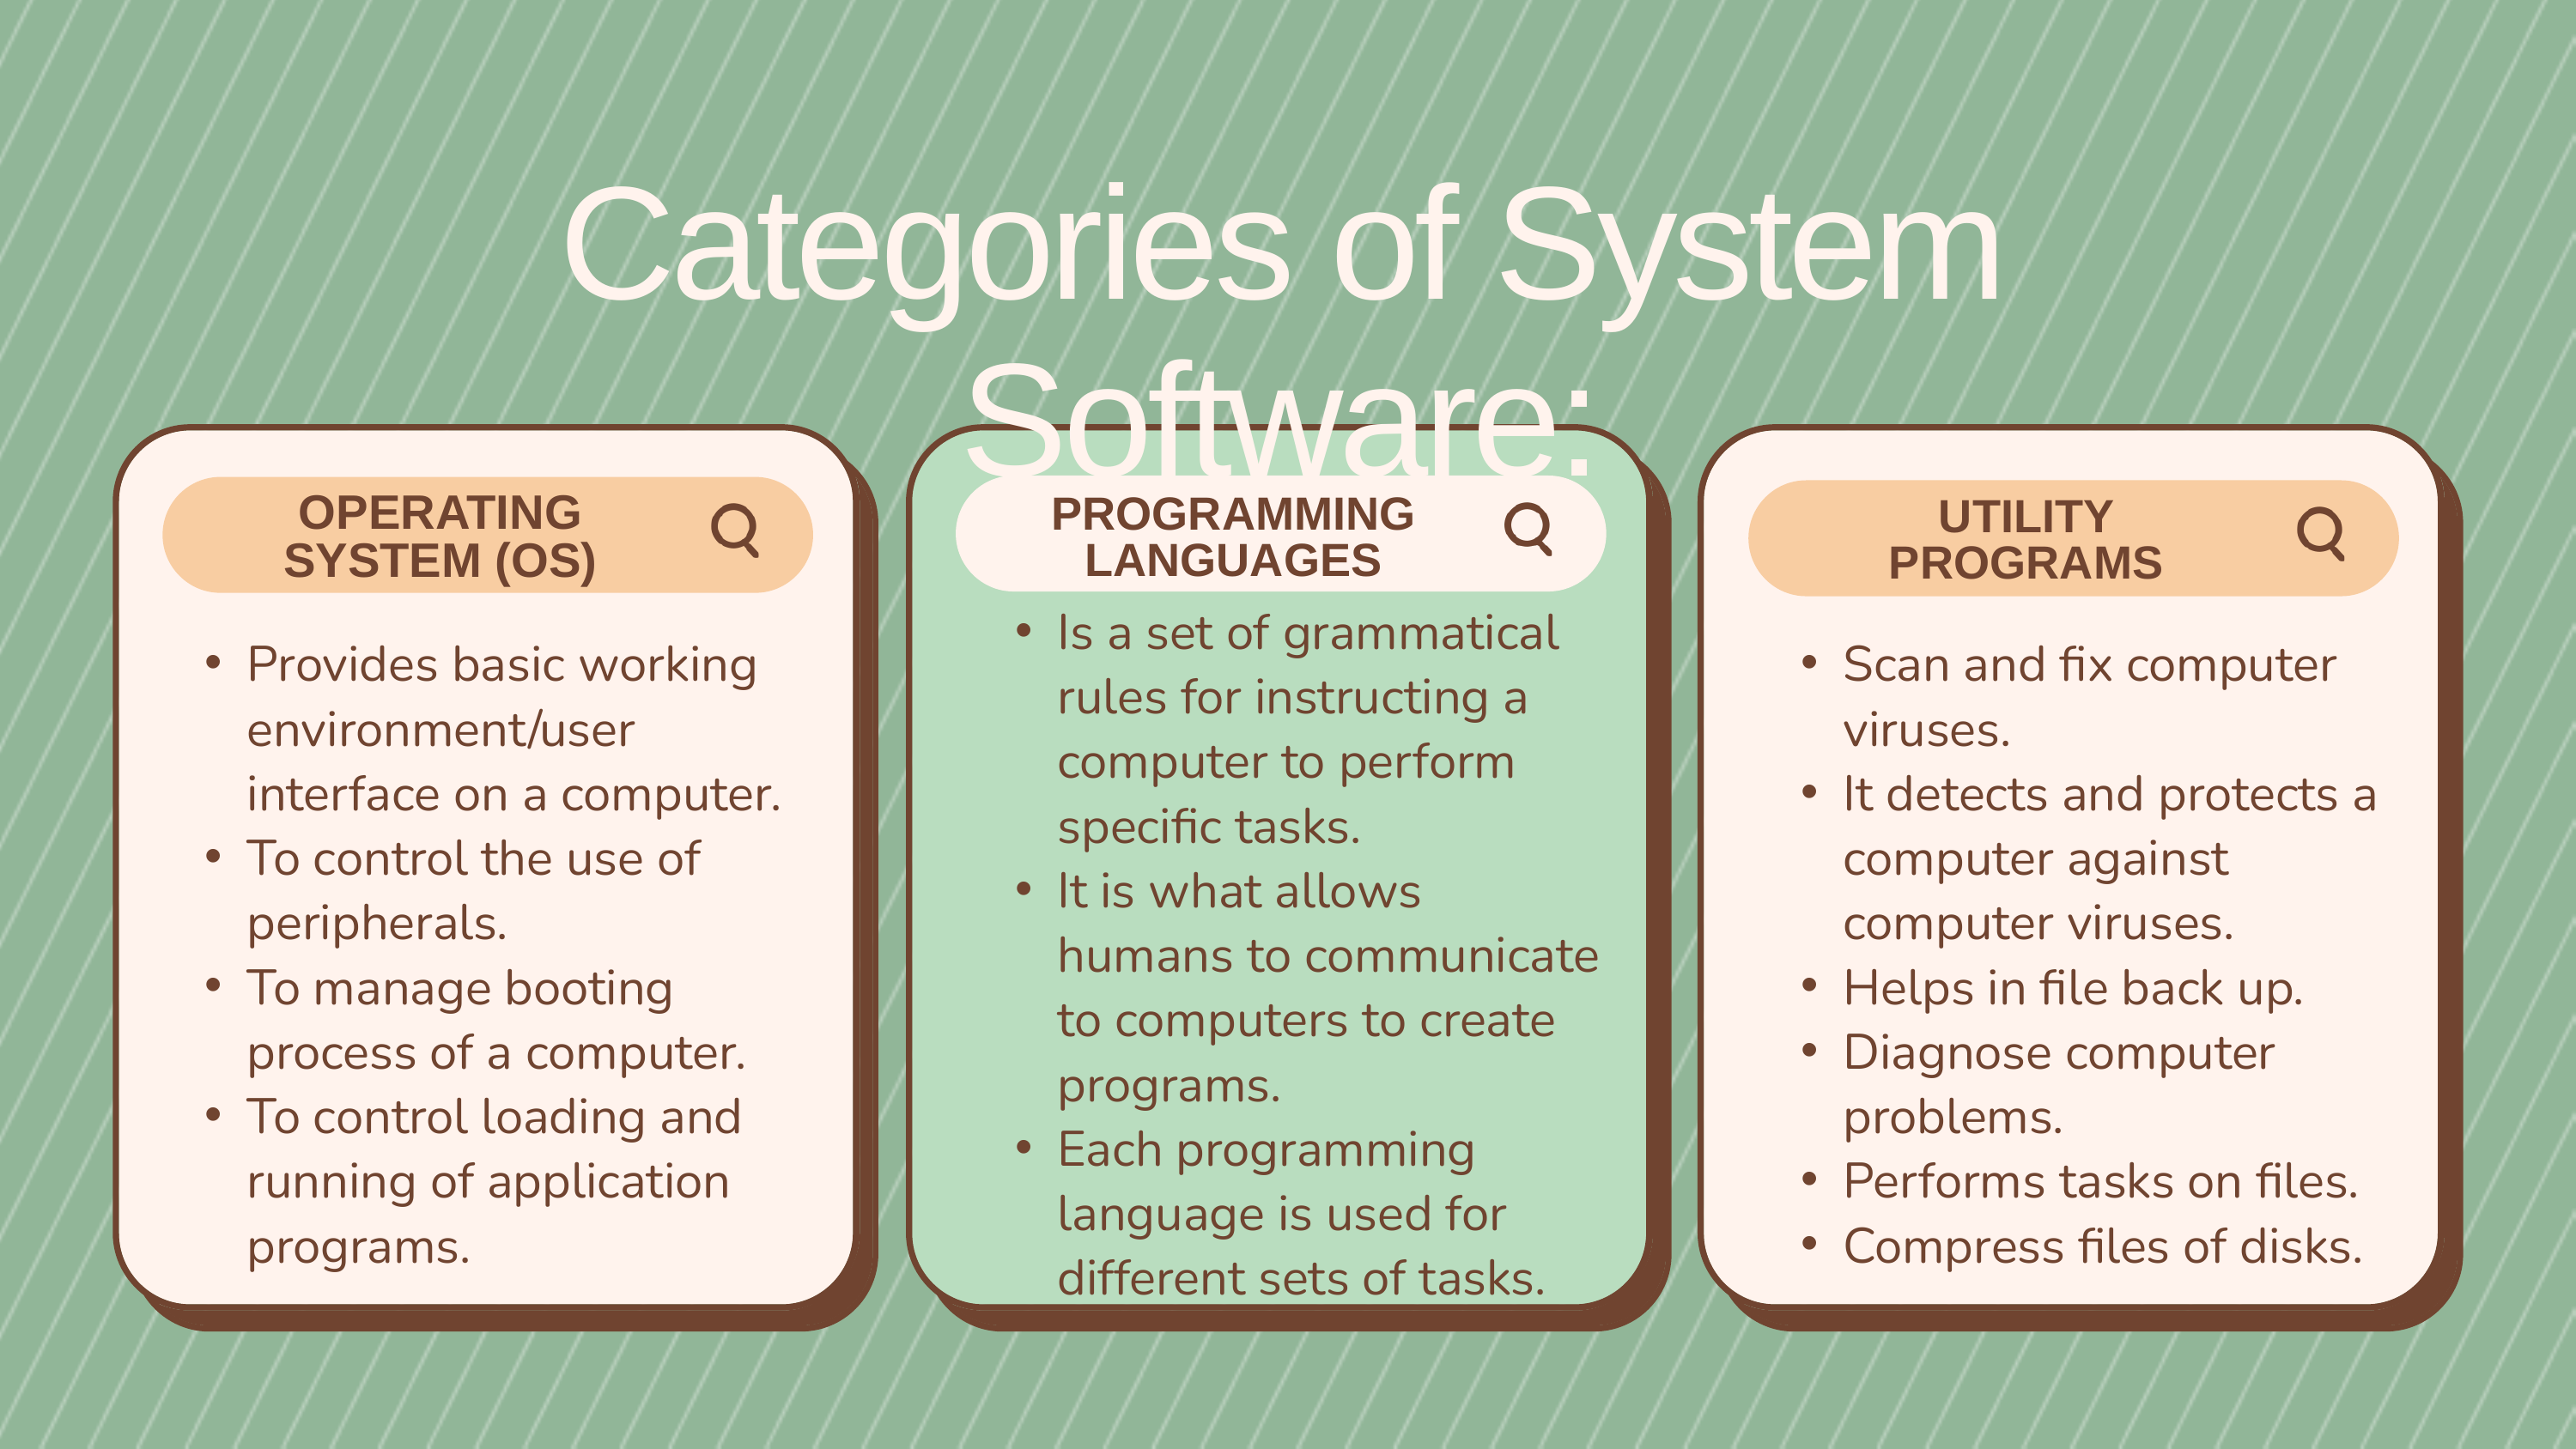

Categories of System Software:

OPERATING SYSTEM (OS)

PROGRAMMING LANGUAGES
UTILITY PROGRAMS

Is a set of grammatical rules for instructing a computer to perform specific tasks.
It is what allows humans to communicate to computers to create programs.
Each programming language is used for different sets of tasks.
Provides basic working environment/user interface on a computer.
To control the use of peripherals.
To manage booting process of a computer.
To control loading and running of application programs.
Scan and fix computer viruses.
It detects and protects a computer against computer viruses.
Helps in file back up.
Diagnose computer problems.
Performs tasks on files.
Compress files of disks.